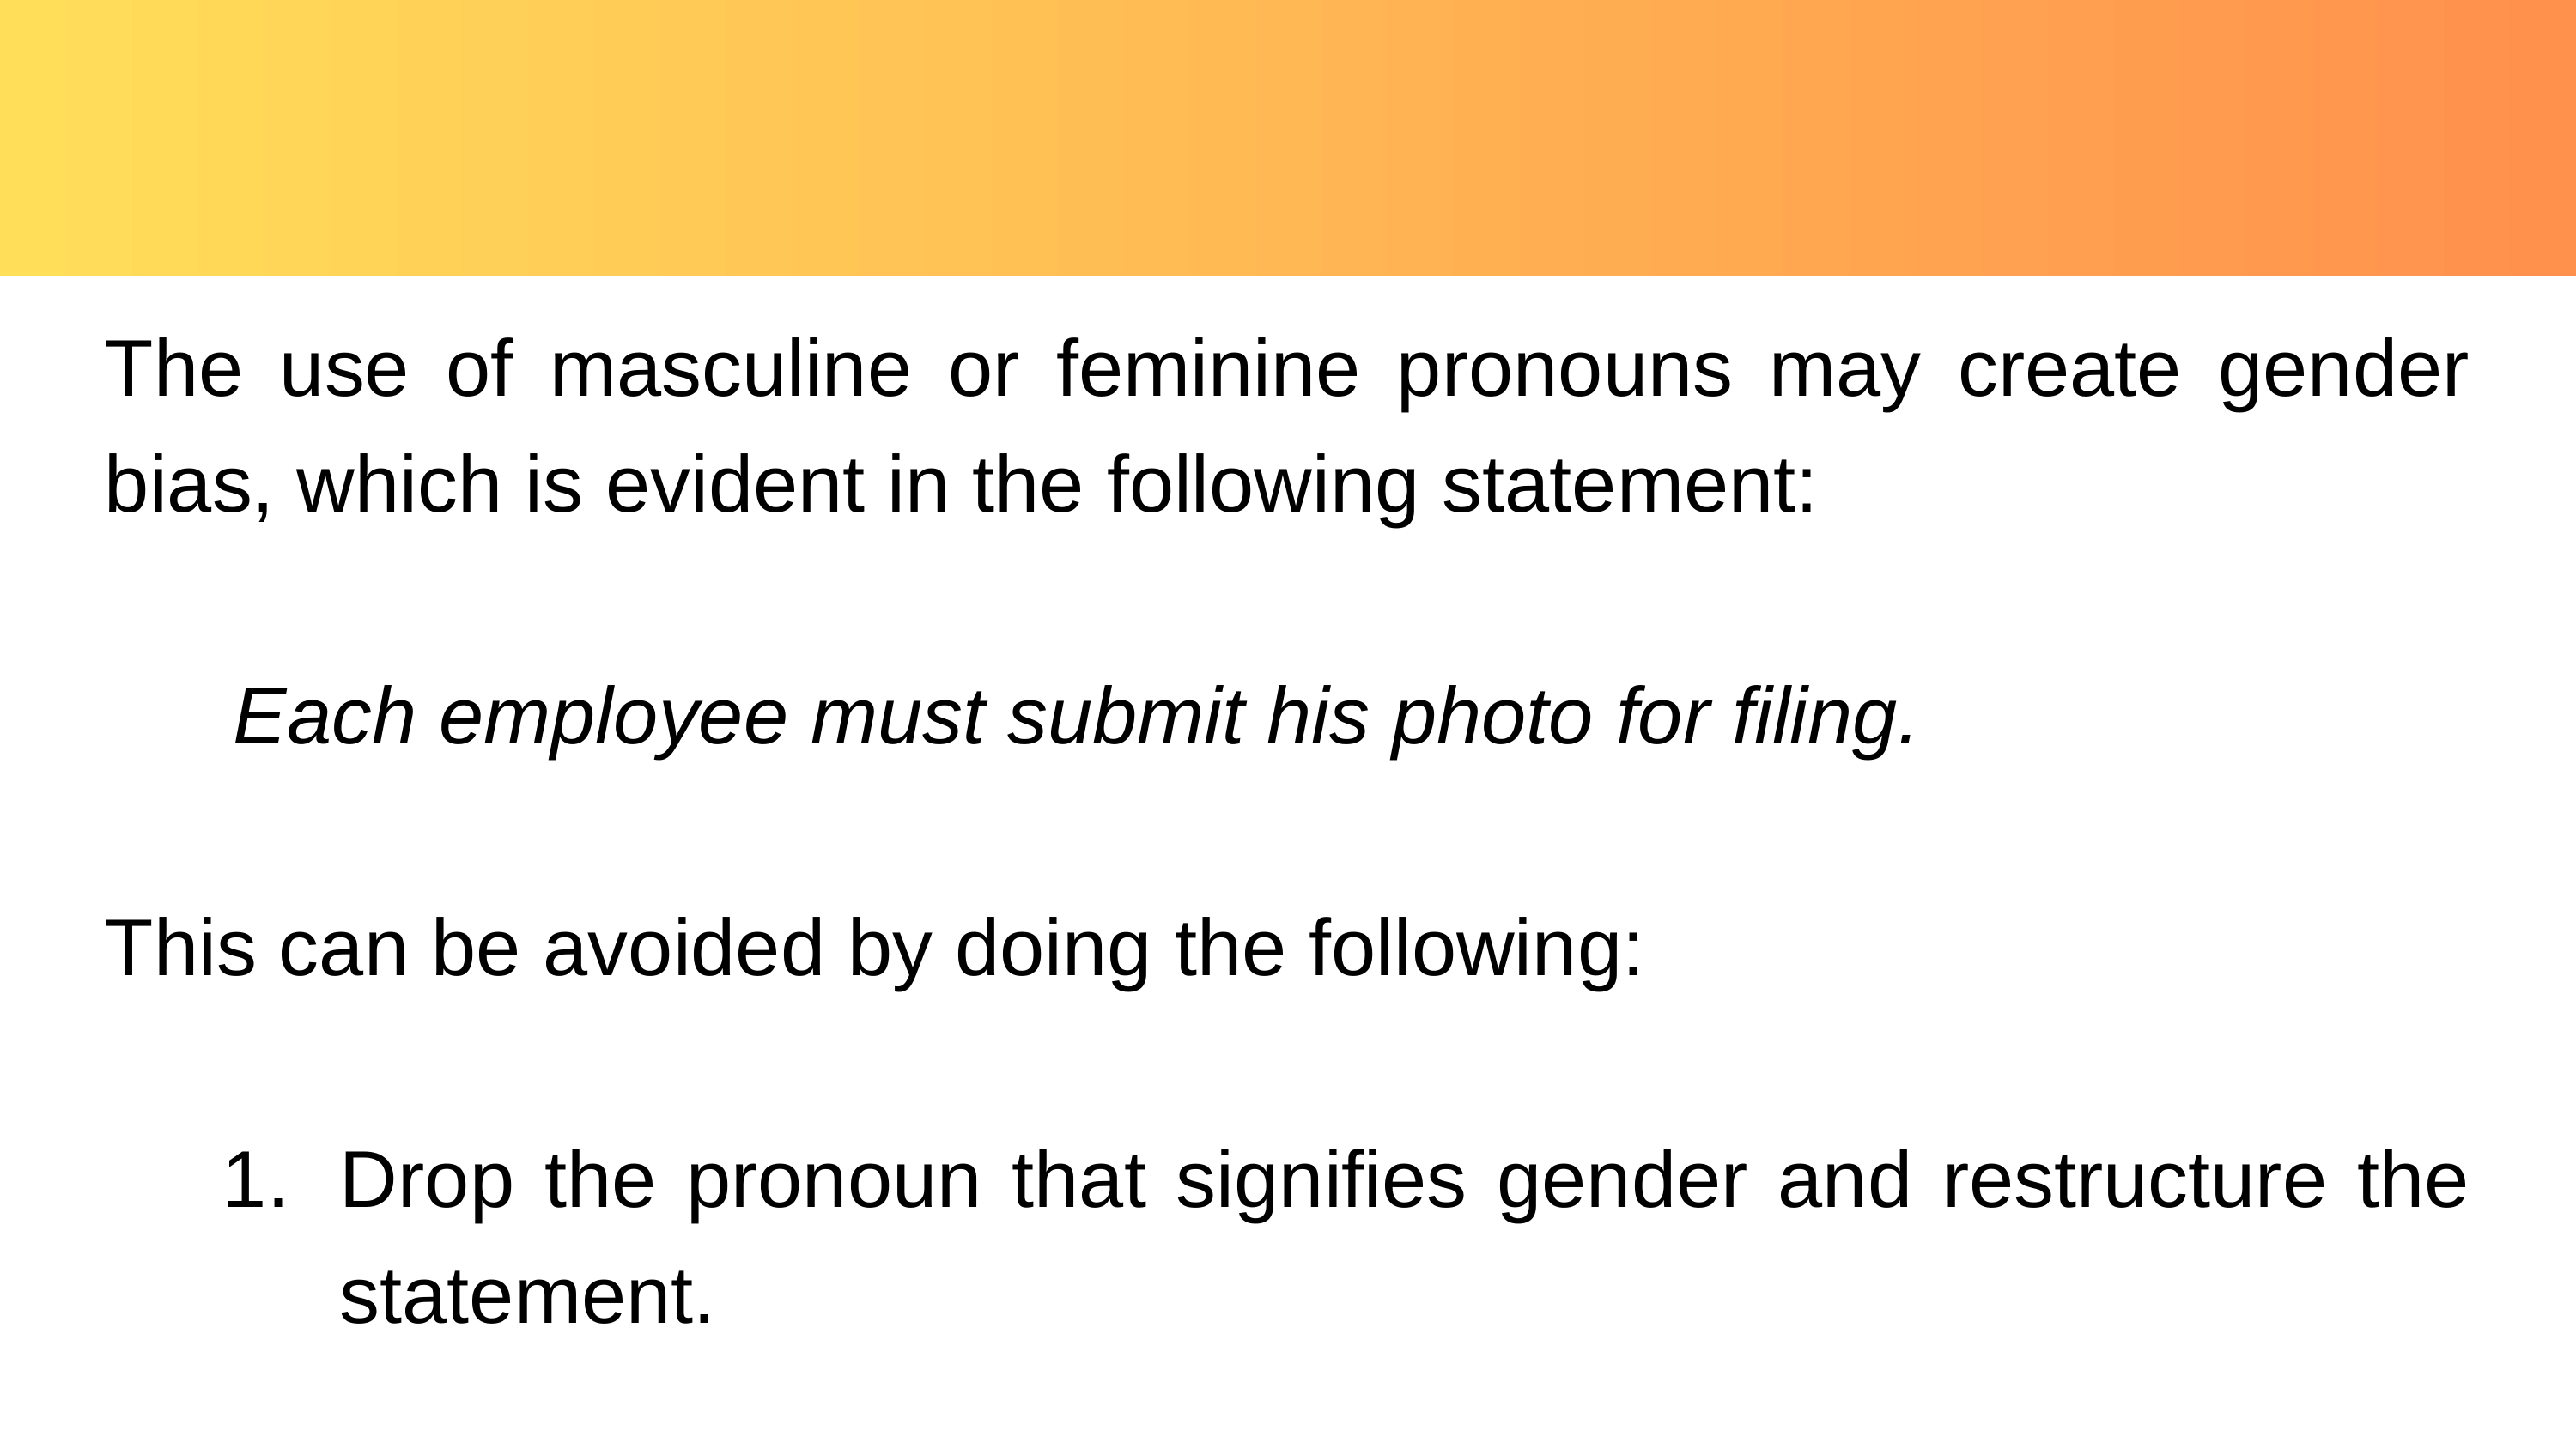

The use of masculine or feminine pronouns may create gender bias, which is evident in the following statement:

	Each employee must submit his photo for filing.

This can be avoided by doing the following:

Drop the pronoun that signifies gender and restructure the statement.

Each employee must submit a photo for filing.